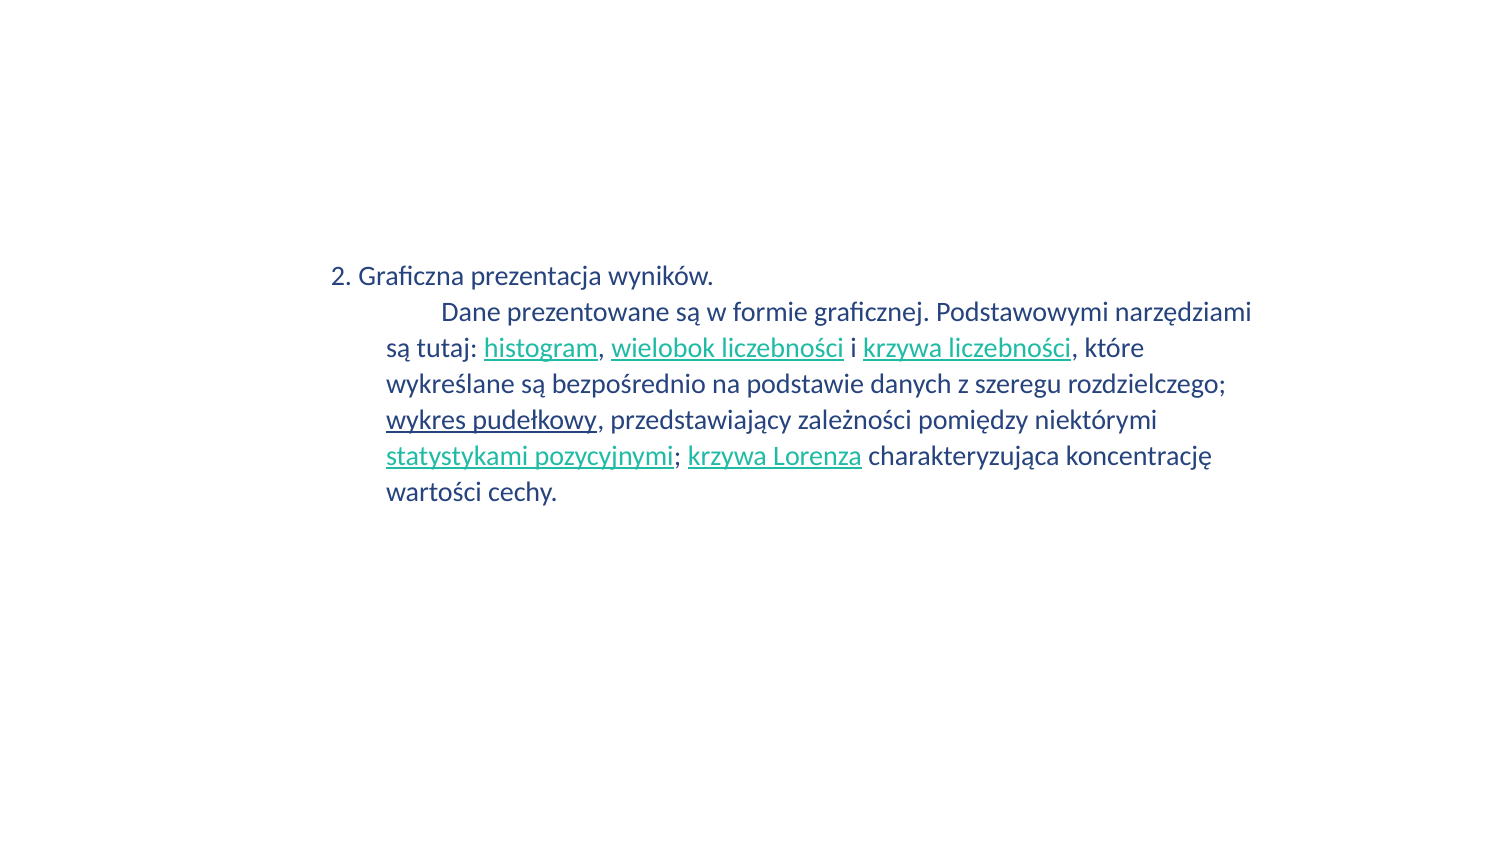

2. Graficzna prezentacja wyników.
Dane prezentowane są w formie graficznej. Podstawowymi narzędziami są tutaj: histogram, wielobok liczebności i krzywa liczebności, które wykreślane są bezpośrednio na podstawie danych z szeregu rozdzielczego; wykres pudełkowy, przedstawiający zależności pomiędzy niektórymi statystykami pozycyjnymi; krzywa Lorenza charakteryzująca koncentrację wartości cechy.